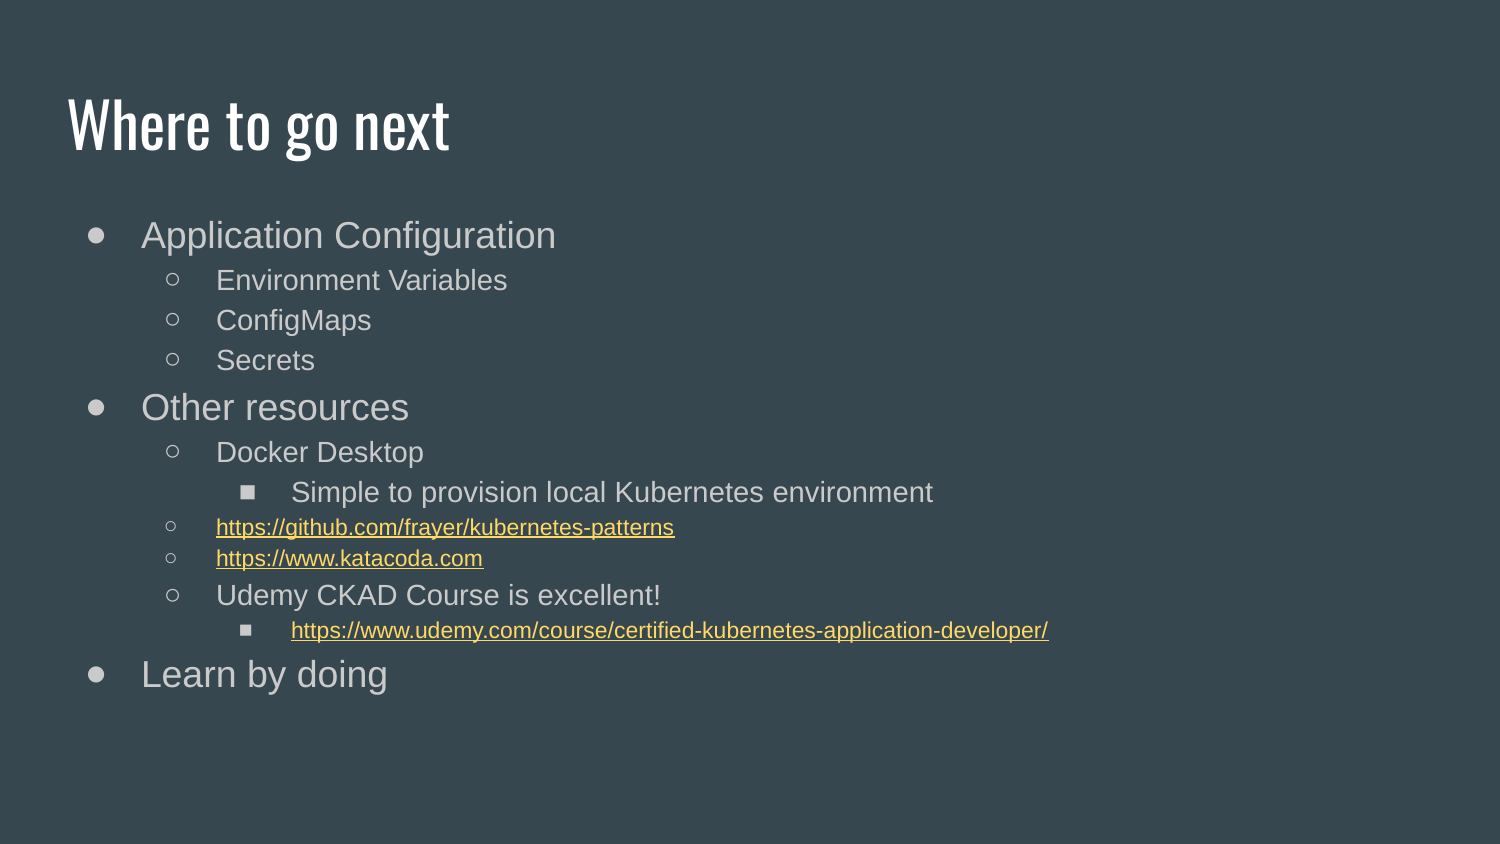

# Where to go next
Application Configuration
Environment Variables
ConfigMaps
Secrets
Other resources
Docker Desktop
Simple to provision local Kubernetes environment
https://github.com/frayer/kubernetes-patterns
https://www.katacoda.com
Udemy CKAD Course is excellent!
https://www.udemy.com/course/certified-kubernetes-application-developer/
Learn by doing